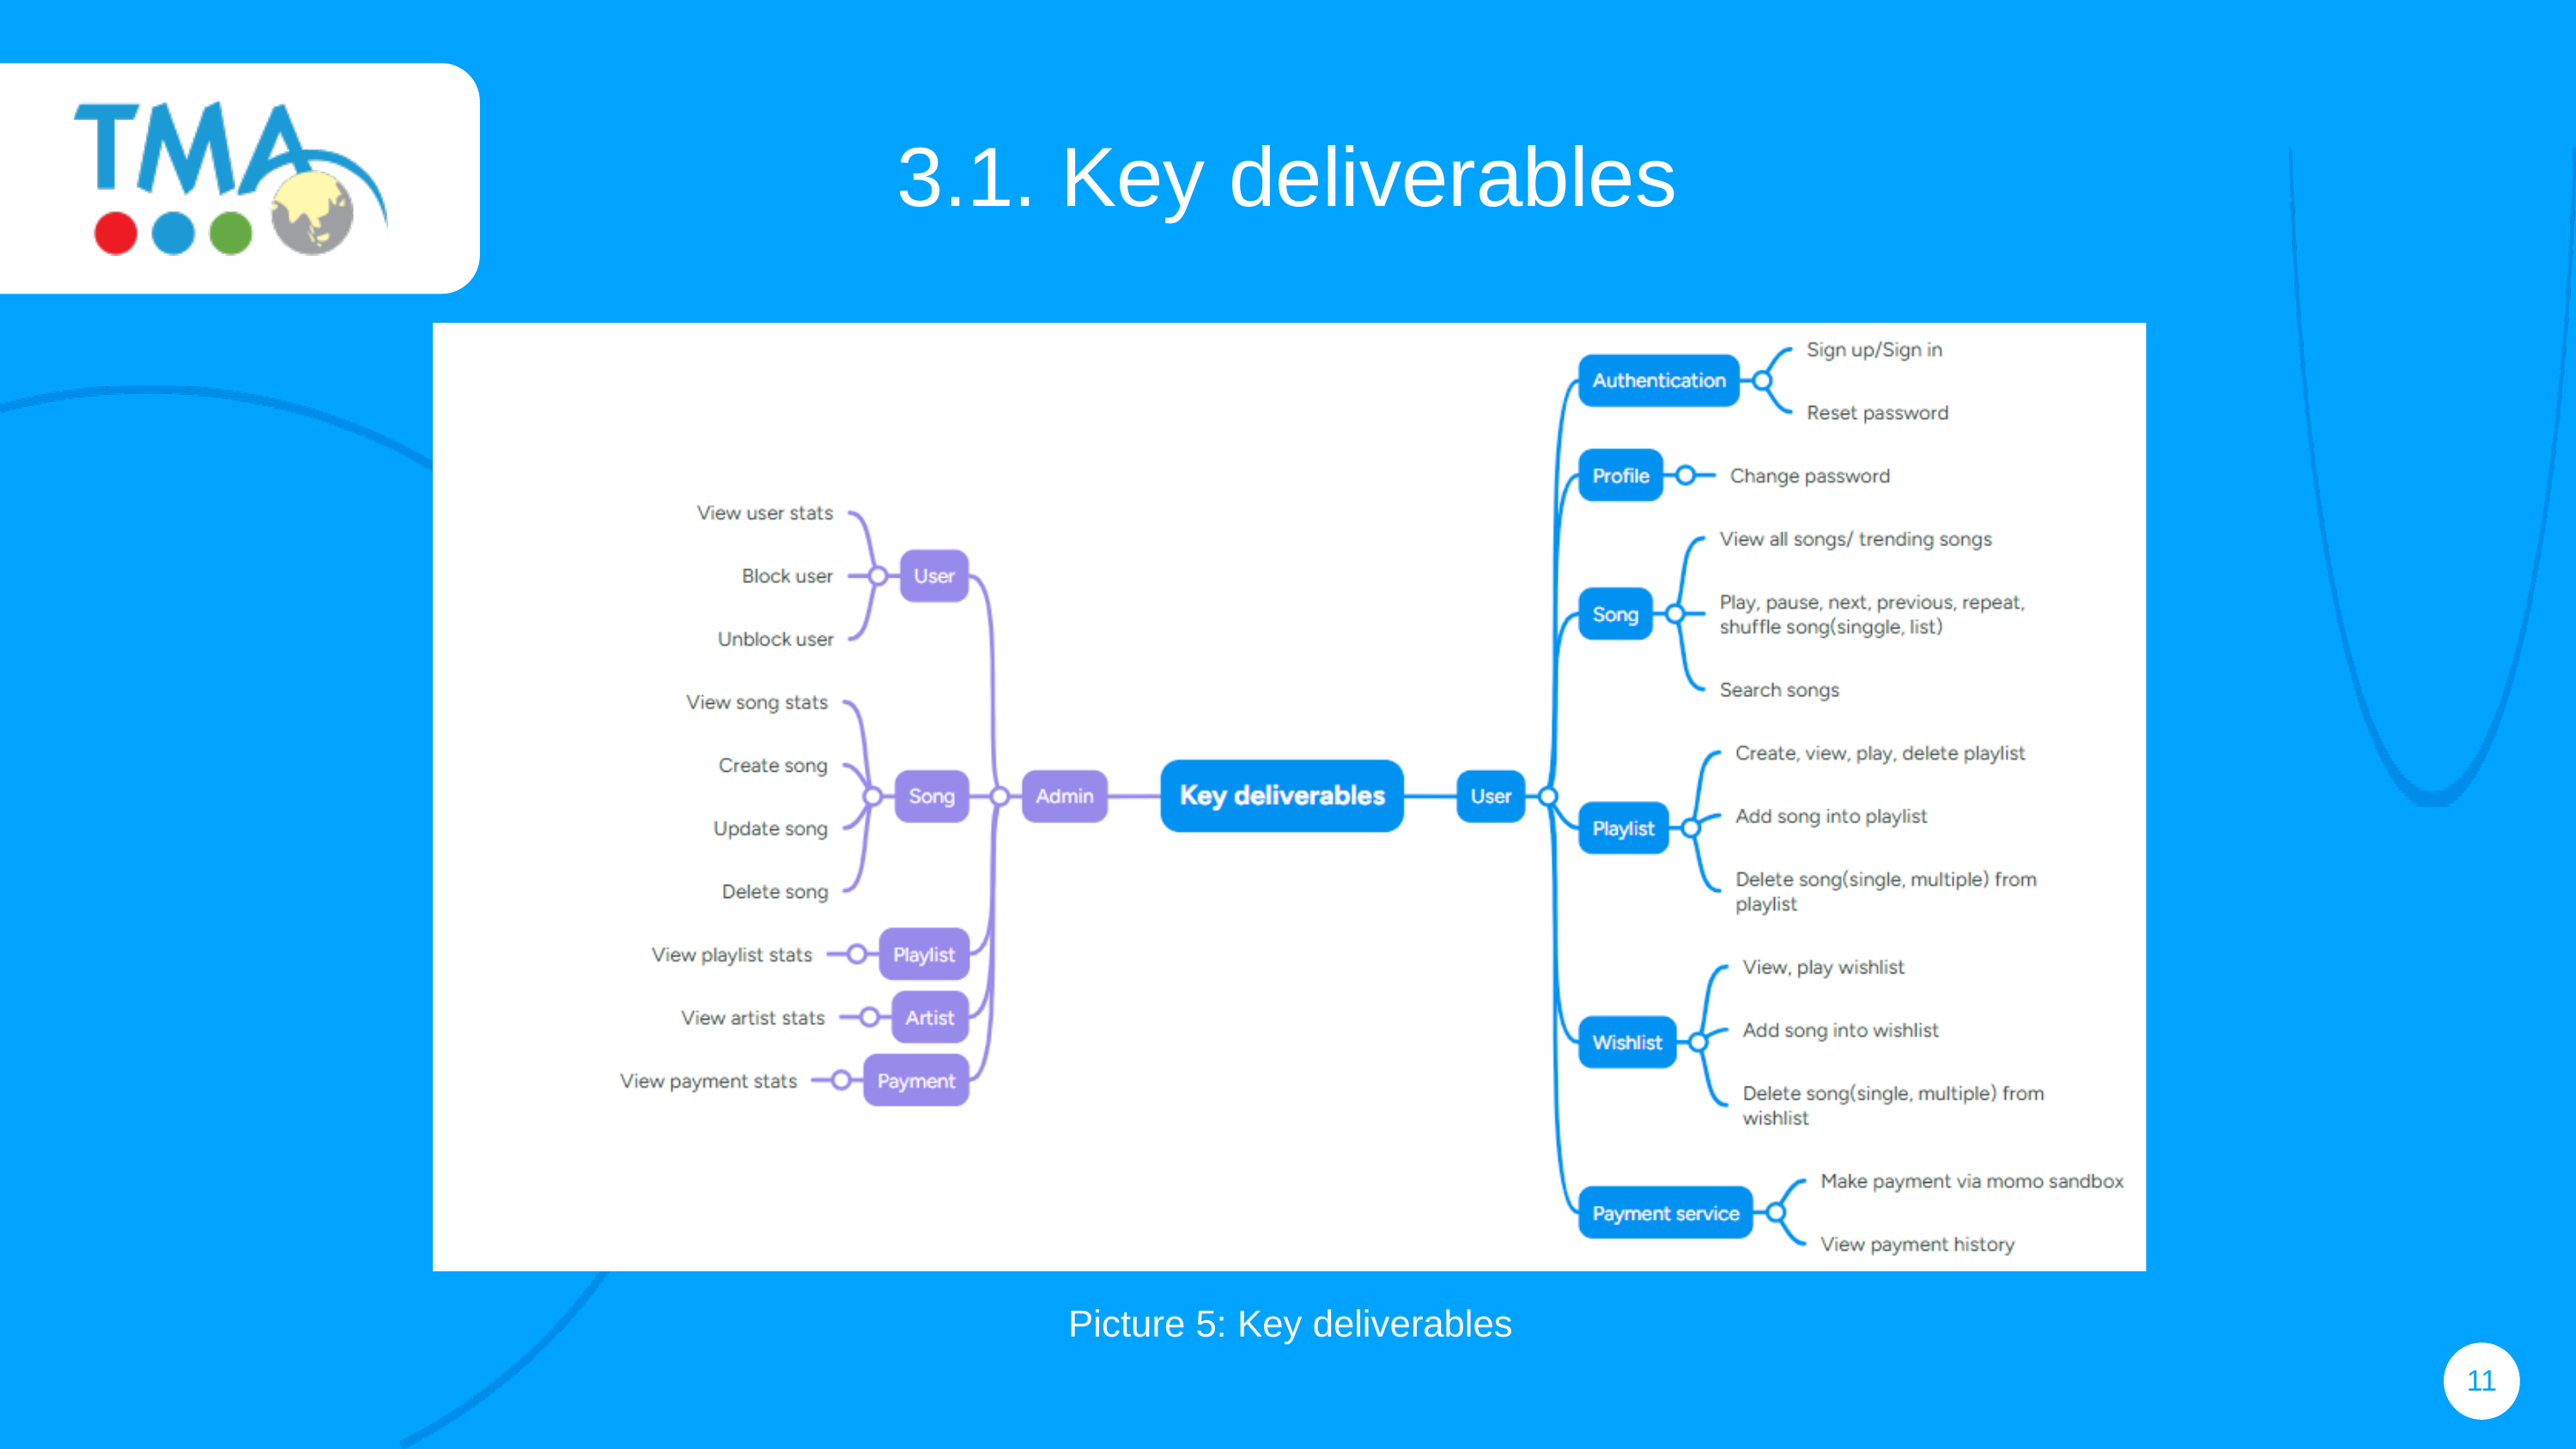

3.1. Key deliverables

Picture 5: Key deliverables

11